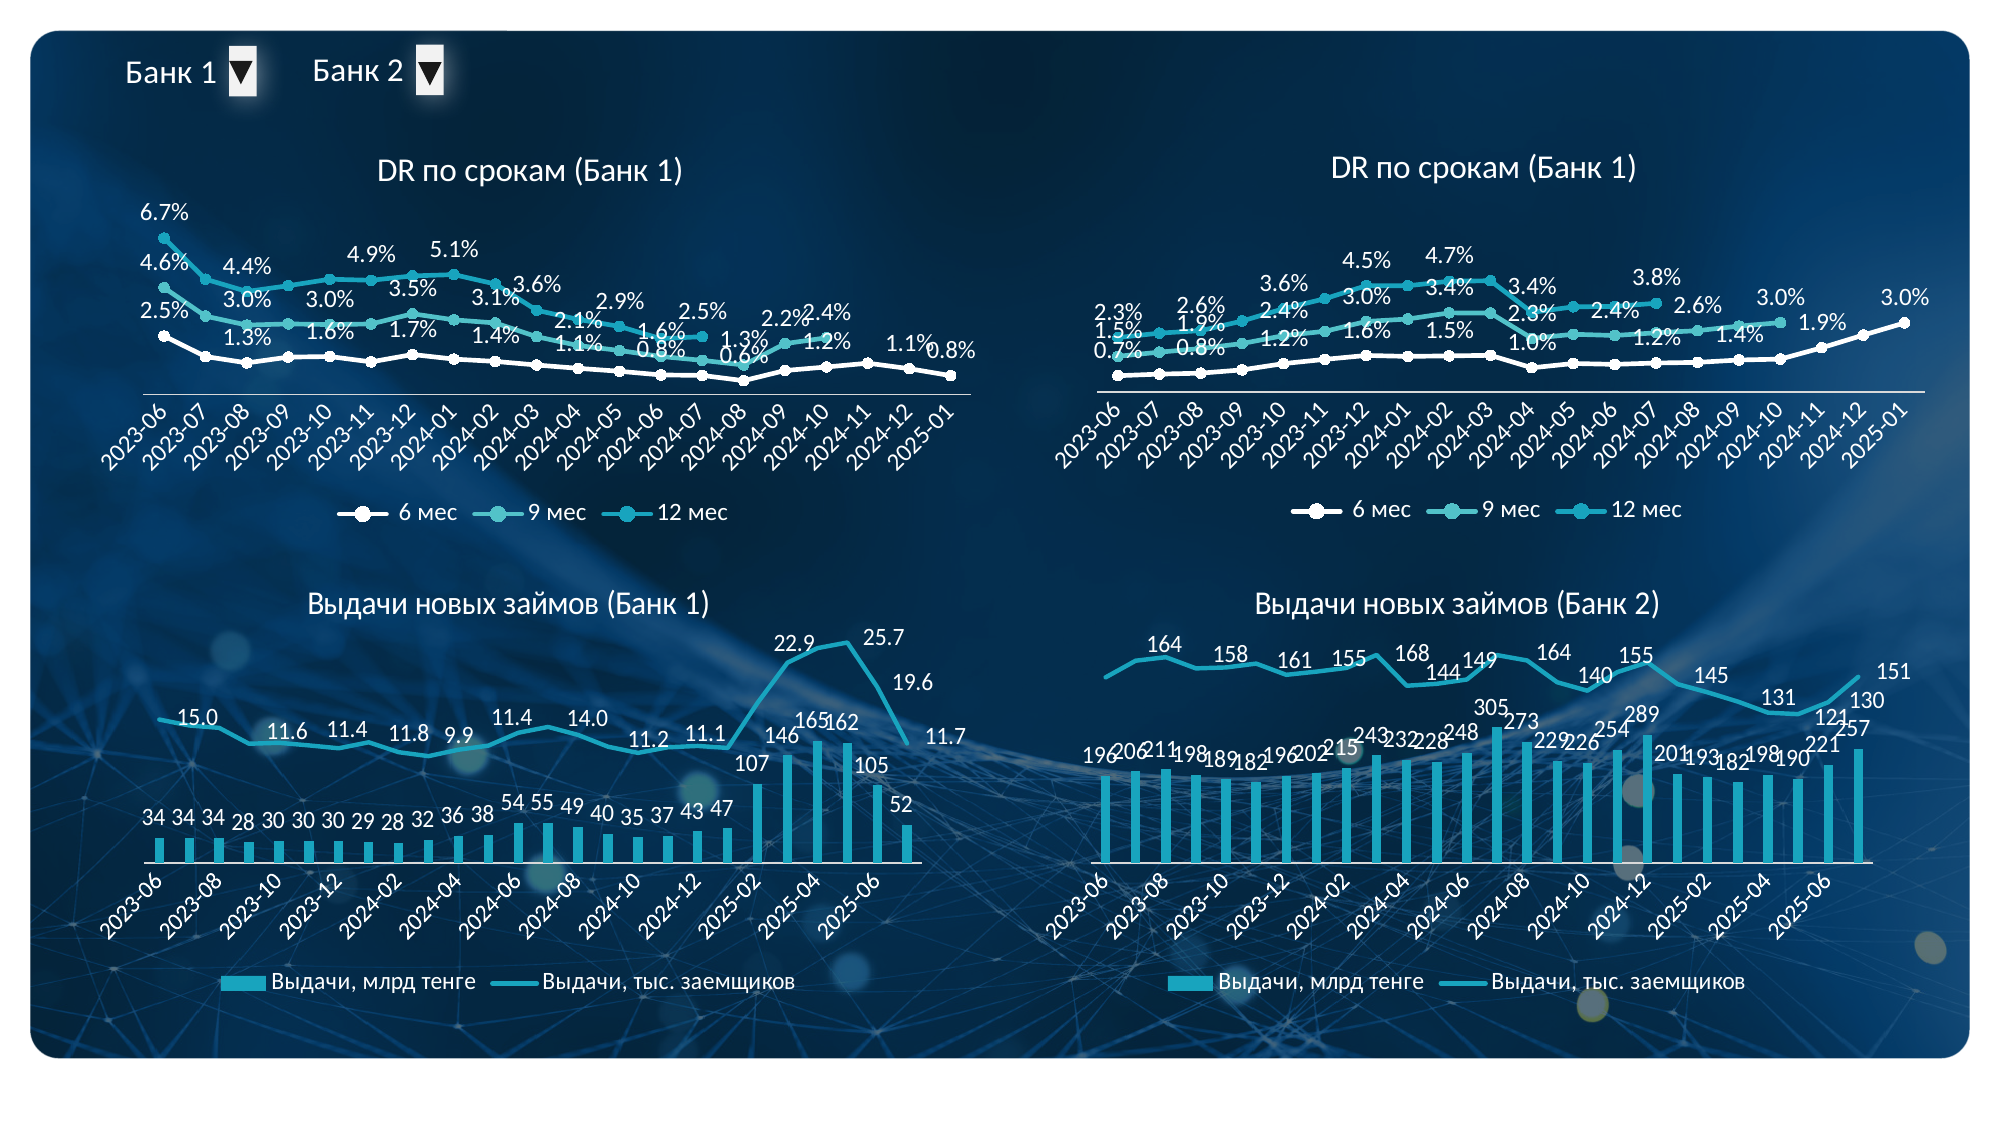

Банк 2
Банк 1

### Chart: DR по срокам (Банк 1)

| Category |  6 мес | 9 мес | 12 мес |
|---|---|---|---|
| 2023-06 | 0.00700979642327465 | 0.0152765677270037 | 0.0232573606187775 |
| 2023-07 | 0.00769681506891122 | 0.017047743447636 | 0.0251474053004871 |
| 2023-08 | 0.00809818600633458 | 0.0185838372204626 | 0.0262081293790191 |
| 2023-09 | 0.00949148240966913 | 0.0207277226152333 | 0.0303270627795578 |
| 2023-10 | 0.0121785684973452 | 0.0240919737614667 | 0.0355697537138636 |
| 2023-11 | 0.0139836753904653 | 0.0259112922204194 | 0.0398206522412277 |
| 2023-12 | 0.0156418129806052 | 0.0301551058971735 | 0.0453901267616723 |
| 2024-01 | 0.0152378249004896 | 0.0311723835390203 | 0.0453393028791877 |
| 2024-02 | 0.0154602640205546 | 0.0337999468414991 | 0.0472730954701363 |
| 2024-03 | 0.0156861115892055 | 0.0336987293240669 | 0.0474619123643119 |
| 2024-04 | 0.010384093045931 | 0.022892363408434 | 0.033986837065153 |
| 2024-05 | 0.0122146134450308 | 0.0246565716411535 | 0.0363682709398294 |
| 2024-06 | 0.0118280293345892 | 0.0241404830787862 | 0.0365538585749849 |
| 2024-07 | 0.0124209213222846 | 0.0252814161394755 | 0.0378983634797588 |
| 2024-08 | 0.0126877092008755 | 0.026204600742606 | None |
| 2024-09 | 0.0137058369374355 | 0.0281700726286374 | None |
| 2024-10 | 0.0140743129456448 | 0.0296463506395786 | None |
| 2024-11 | 0.0189056206073851 | None | None |
| 2024-12 | 0.0242864882168977 | None | None |
| 2025-01 | 0.0295084230875449 | None | None |

### Chart: DR по срокам (Банк 1)

| Category |  6 мес | 9 мес | 12 мес |
|---|---|---|---|
| 2023-06 | 0.0249716987414264 | 0.0456149697010055 | 0.0667909702337351 |
| 2023-07 | 0.0162131679120259 | 0.0334837163400536 | 0.0492739320456788 |
| 2023-08 | 0.0134930370156577 | 0.0296558193231835 | 0.0440147196767444 |
| 2023-09 | 0.015979381443299 | 0.0301546391752577 | 0.0464776632302406 |
| 2023-10 | 0.0162208067940552 | 0.0298938428874735 | 0.0492569002123142 |
| 2023-11 | 0.0139314816437396 | 0.0301410672040655 | 0.0488039954437922 |
| 2023-12 | 0.0170722847802397 | 0.0345078096621867 | 0.0506719941881584 |
| 2024-01 | 0.0151067600641404 | 0.0319014262806988 | 0.051227951725884 |
| 2024-02 | 0.0141356255969436 | 0.0305635148042025 | 0.0471824259789876 |
| 2024-03 | 0.0126058894715611 | 0.0247075433642598 | 0.0360024203307785 |
| 2024-04 | 0.0111943750578222 | 0.0209085021741142 | 0.0321028772319363 |
| 2024-05 | 0.00992621222768798 | 0.0187983134223472 | 0.0290758959943781 |
| 2024-06 | 0.00834977986943981 | 0.0162441172005465 | 0.0238348261727645 |
| 2024-07 | 0.00814693060816122 | 0.0145787179303938 | 0.0247266490388051 |
| 2024-08 | 0.00590337113562218 | 0.0125835016311947 | None |
| 2024-09 | 0.0102413393890818 | 0.021729450529878 | None |
| 2024-10 | 0.0117681103501495 | 0.0242114401466191 | None |
| 2024-11 | 0.0133656261212774 | None | None |
| 2024-12 | 0.0110200123424138 | None | None |
| 2025-01 | 0.00804847169470067 | None | None |

### Chart: Выдачи новых займов (Банк 1)

| Category | Выдачи, млрд тенге | Выдачи, тыс. заемщиков |
|---|---|---|
| 2023-06 | 33.88496744859001 | 15.017 |
| 2023-07 | 34.26784050808001 | 14.186 |
| 2023-08 | 33.994478083379995 | 13.859 |
| 2023-09 | 28.408892221029994 | 11.64 |
| 2023-10 | 29.82333715012 | 11.775 |
| 2023-11 | 30.442724669529998 | 11.413 |
| 2023-12 | 29.8498994655 | 11.012 |
| 2024-01 | 28.689029241519997 | 11.849 |
| 2024-02 | 27.696181742060002 | 10.47 |
| 2024-03 | 31.628431909239996 | 9.916 |
| 2024-04 | 36.414417935870006 | 10.809 |
| 2024-05 | 38.10755711489001 | 11.384 |
| 2024-06 | 54.13972578443 | 13.174 |
| 2024-07 | 54.72131461191999 | 13.993 |
| 2024-08 | 48.780176488870005 | 12.874 |
| 2024-09 | 39.853202585359995 | 11.229 |
| 2024-10 | 34.587978004680004 | 10.367 |
| 2024-11 | 36.539305760640005 | 11.148 |
| 2024-12 | 43.06577923197 | 11.343 |
| 2025-01 | 47.13492511957 | 11.058 |
| 2025-02 | 107.22515644072999 | 17.348 |
| 2025-03 | 145.66563458854 | 22.939 |
| 2025-04 | 165.3626628559 | 24.965 |
| 2025-05 | 162.23816661329002 | 25.748 |
| 2025-06 | 105.06339882404 | 19.56 |
| 2025-07 | 51.53006432965 | 11.686 |

### Chart: Выдачи новых займов (Банк 2)

| Category | Выдачи, млрд тенге | Выдачи, тыс. заемщиков |
|---|---|---|
| 2023-06 | 195.65937722808005 | 150.361 |
| 2023-07 | 206.25431660149098 | 163.834 |
| 2023-08 | 211.30445726102 | 166.704 |
| 2023-09 | 198.17997957056002 | 157.615 |
| 2023-10 | 188.74369967398098 | 158.393 |
| 2023-11 | 181.92370666621 | 161.474 |
| 2023-12 | 195.55715432457004 | 152.412 |
| 2024-01 | 202.24811118089005 | 155.009 |
| 2024-02 | 214.82047803773 | 158.018 |
| 2024-03 | 242.59345731066995 | 168.493 |
| 2024-04 | 232.19766134959 | 143.585 |
| 2024-05 | 227.88230625929 | 145.154 |
| 2024-06 | 247.77761254739994 | 148.63 |
| 2024-07 | 305.15893726812993 | 168.345 |
| 2024-08 | 273.27834698244 | 164.017 |
| 2024-09 | 229.33875998819 | 146.361 |
| 2024-10 | 226.03048852637005 | 139.545 |
| 2024-11 | 254.43613551133 | 154.663 |
| 2024-12 | 288.78618200779 | 162.436 |
| 2025-01 | 200.89035318866001 | 144.84 |
| 2025-02 | 192.64558094115 | 138.193 |
| 2025-03 | 182.02488551613 | 130.71 |
| 2025-04 | 198.45177756334 | 121.776 |
| 2025-05 | 189.67216977554 | 120.596 |
| 2025-06 | 221.45854273096 | 130.257 |
| 2025-07 | 256.89503410581 | 150.795 |